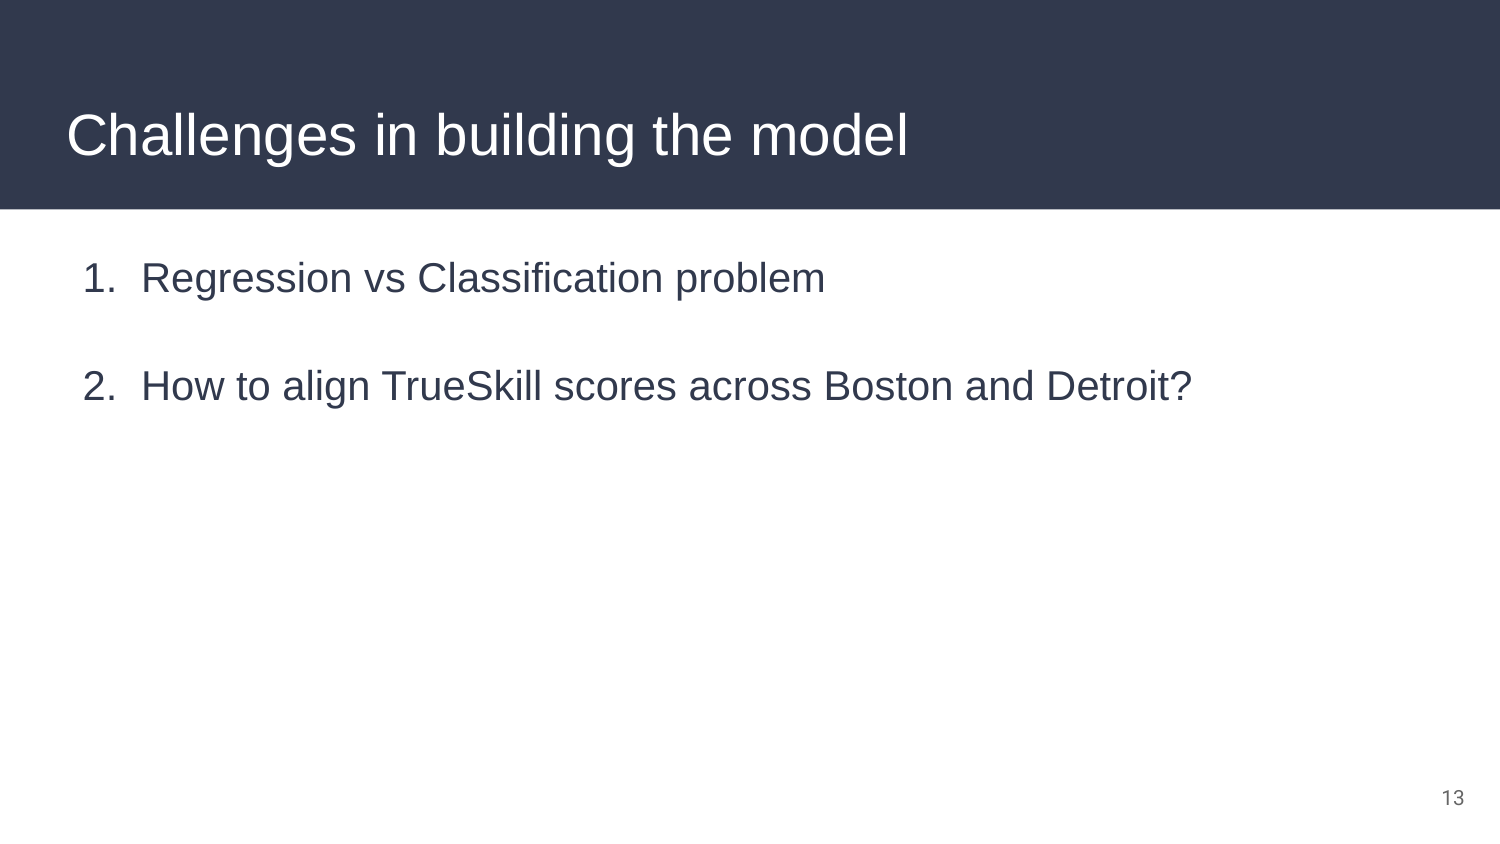

# Challenges in building the model
Regression vs Classification problem
How to align TrueSkill scores across Boston and Detroit?
13